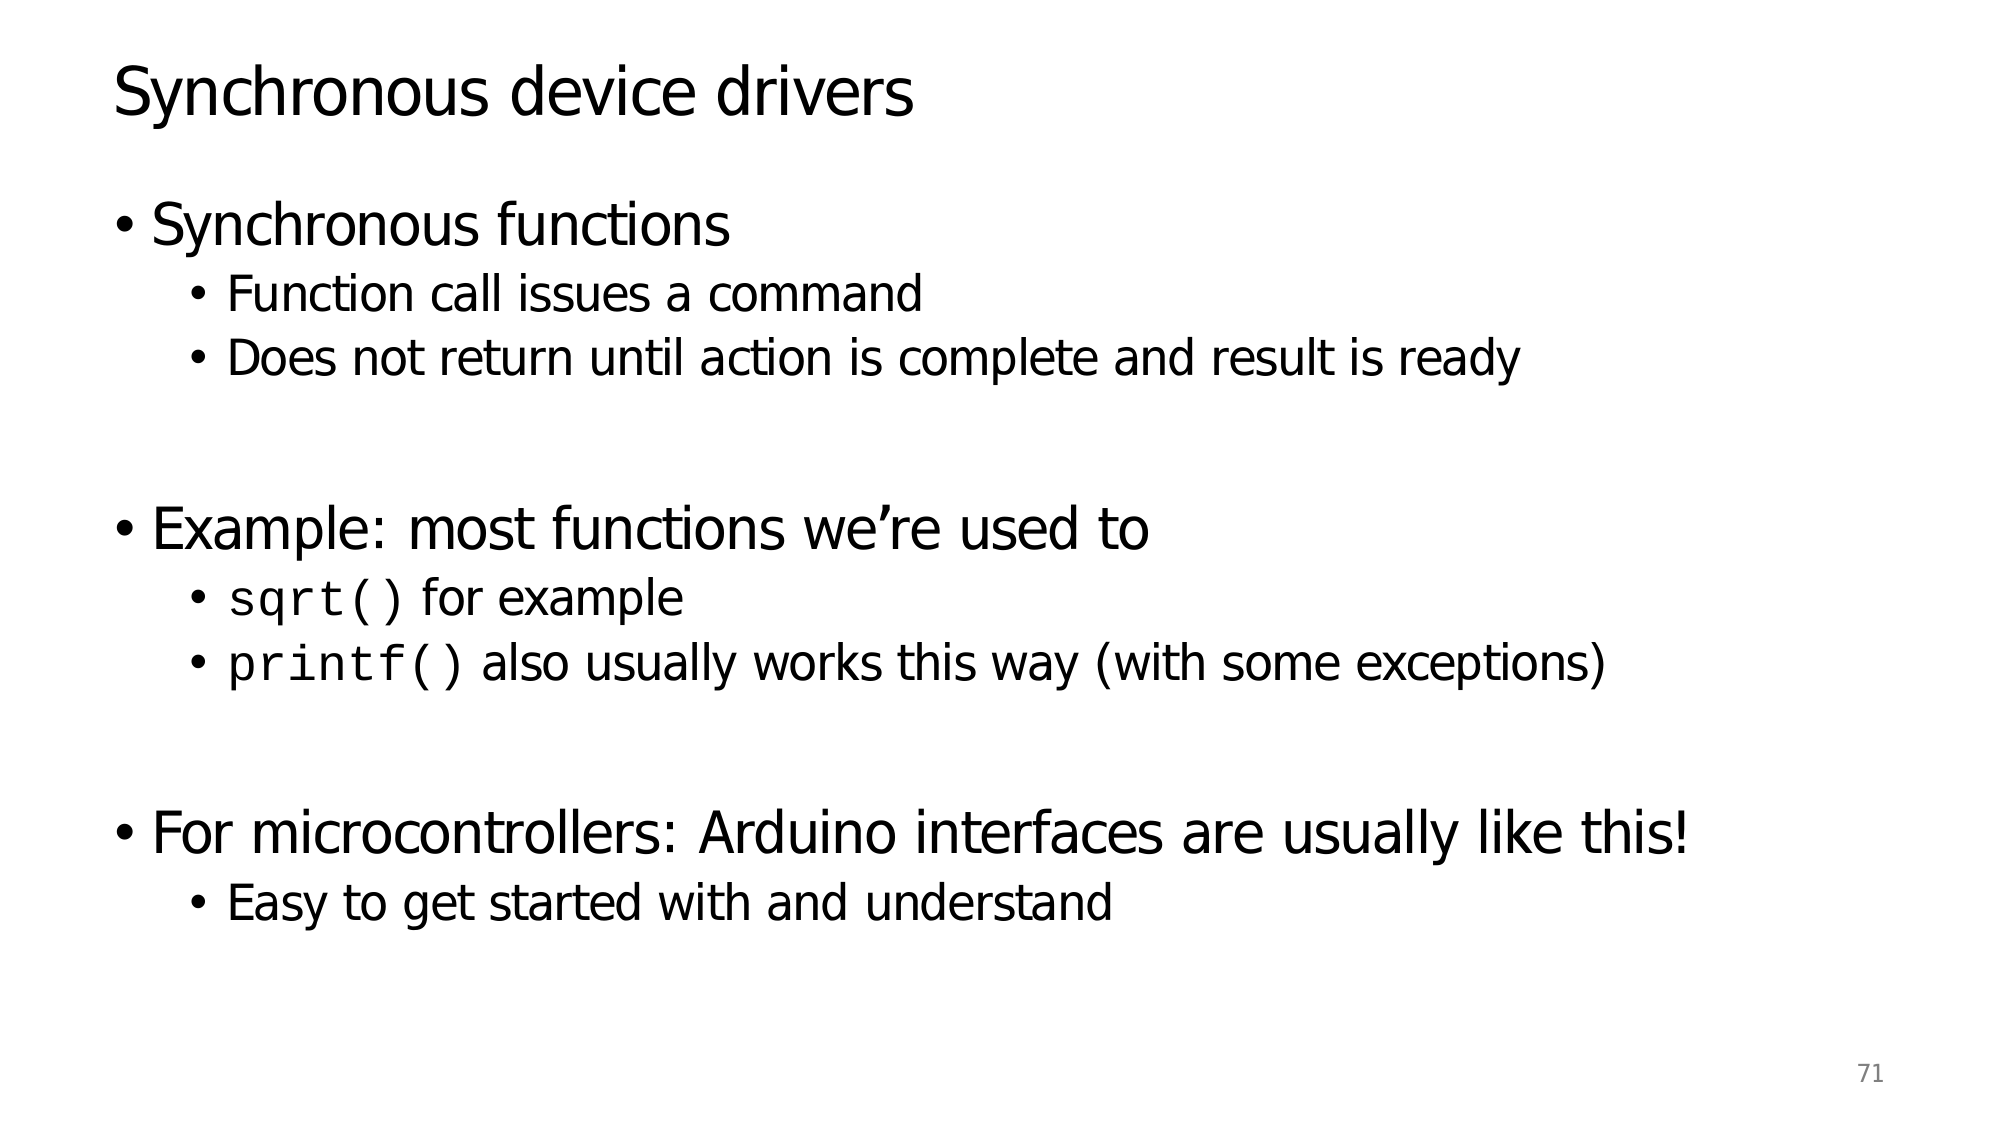

# Synchronous device drivers
Synchronous functions
Function call issues a command
Does not return until action is complete and result is ready

Example: most functions we’re used to
sqrt() for example
printf() also usually works this way (with some exceptions)

For microcontrollers: Arduino interfaces are usually like this!
Easy to get started with and understand
71